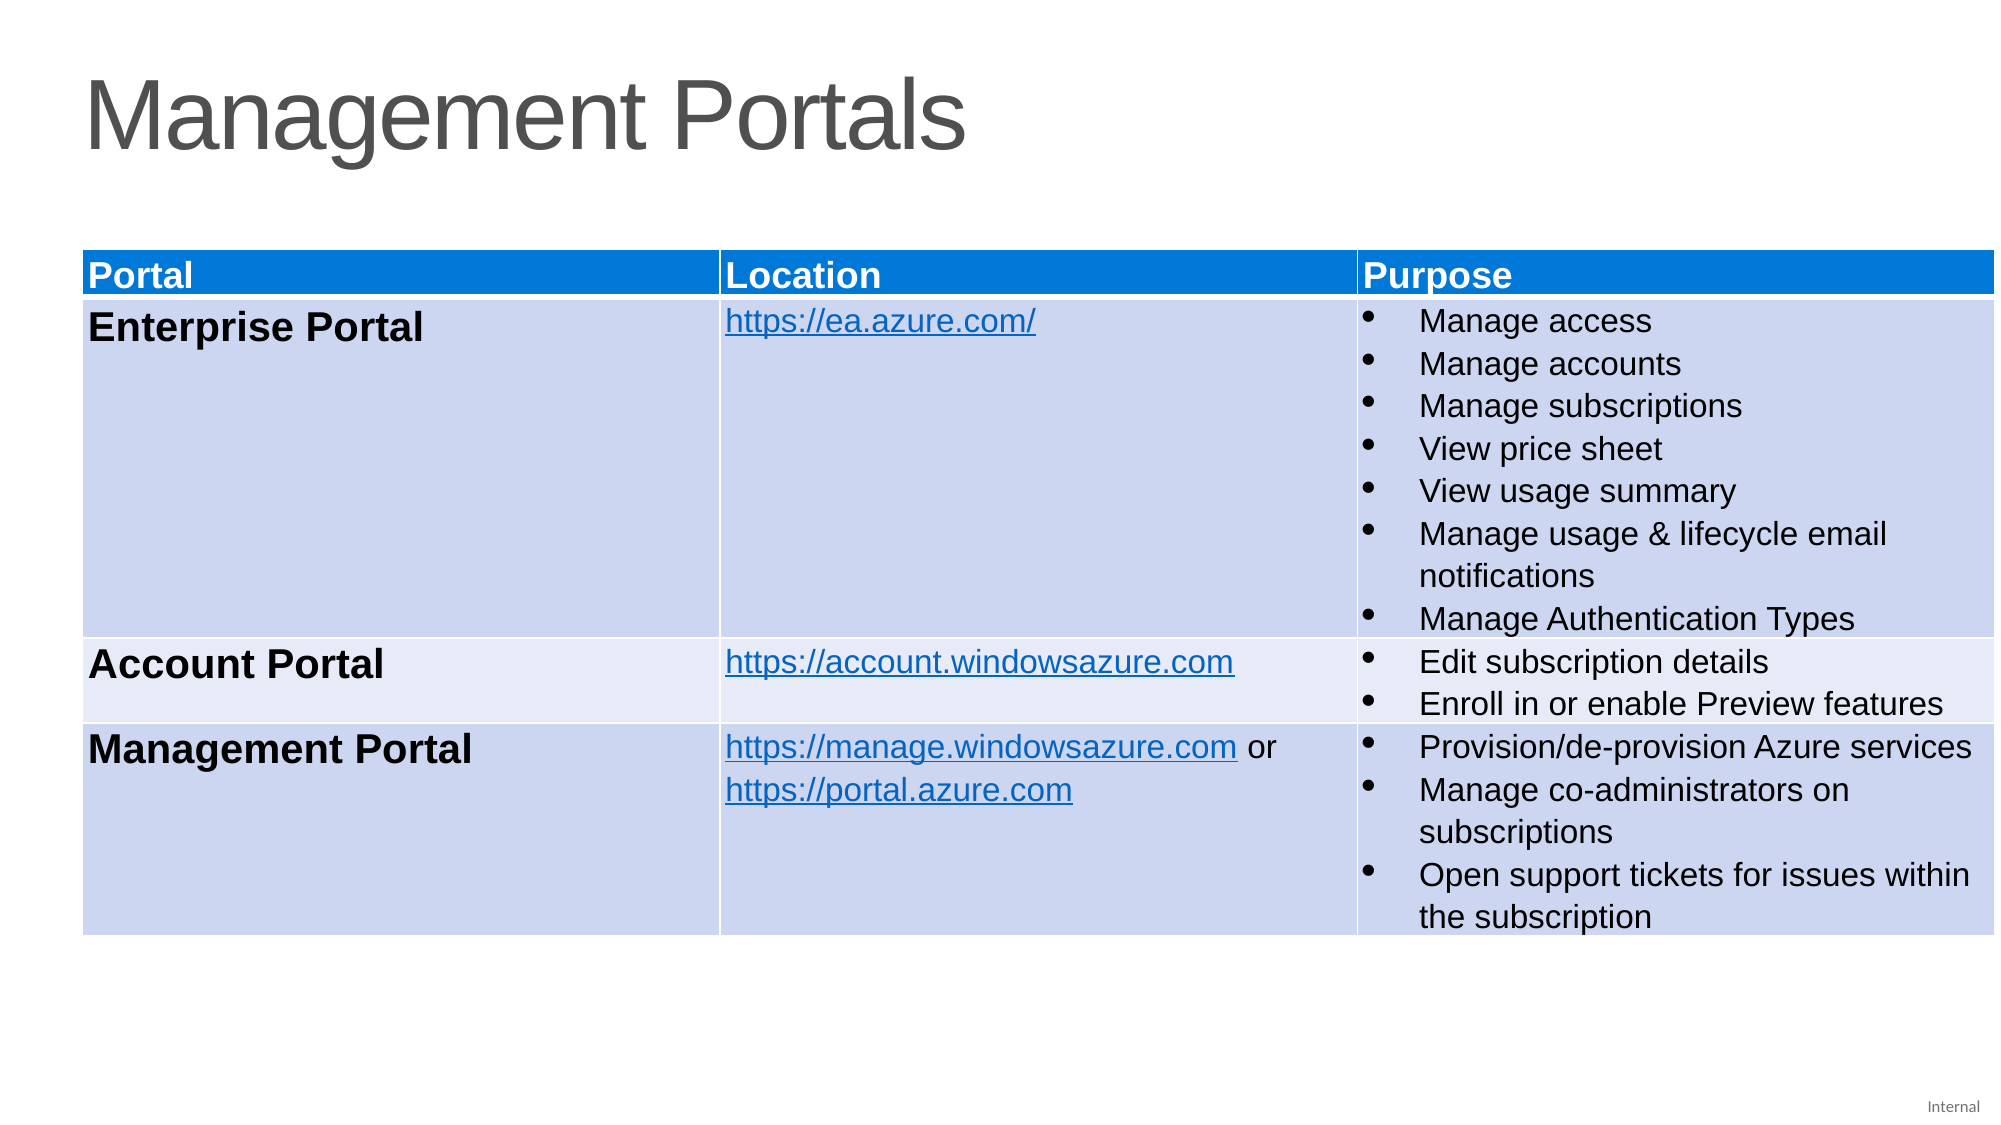

Management Portals
| Portal | Location | Purpose |
| --- | --- | --- |
| Enterprise Portal | https://ea.azure.com/ | Manage access Manage accounts Manage subscriptions View price sheet View usage summary Manage usage & lifecycle email notifications Manage Authentication Types |
| Account Portal | https://account.windowsazure.com | Edit subscription details Enroll in or enable Preview features |
| Management Portal | https://manage.windowsazure.com or https://portal.azure.com | Provision/de-provision Azure services Manage co-administrators on subscriptions Open support tickets for issues within the subscription |